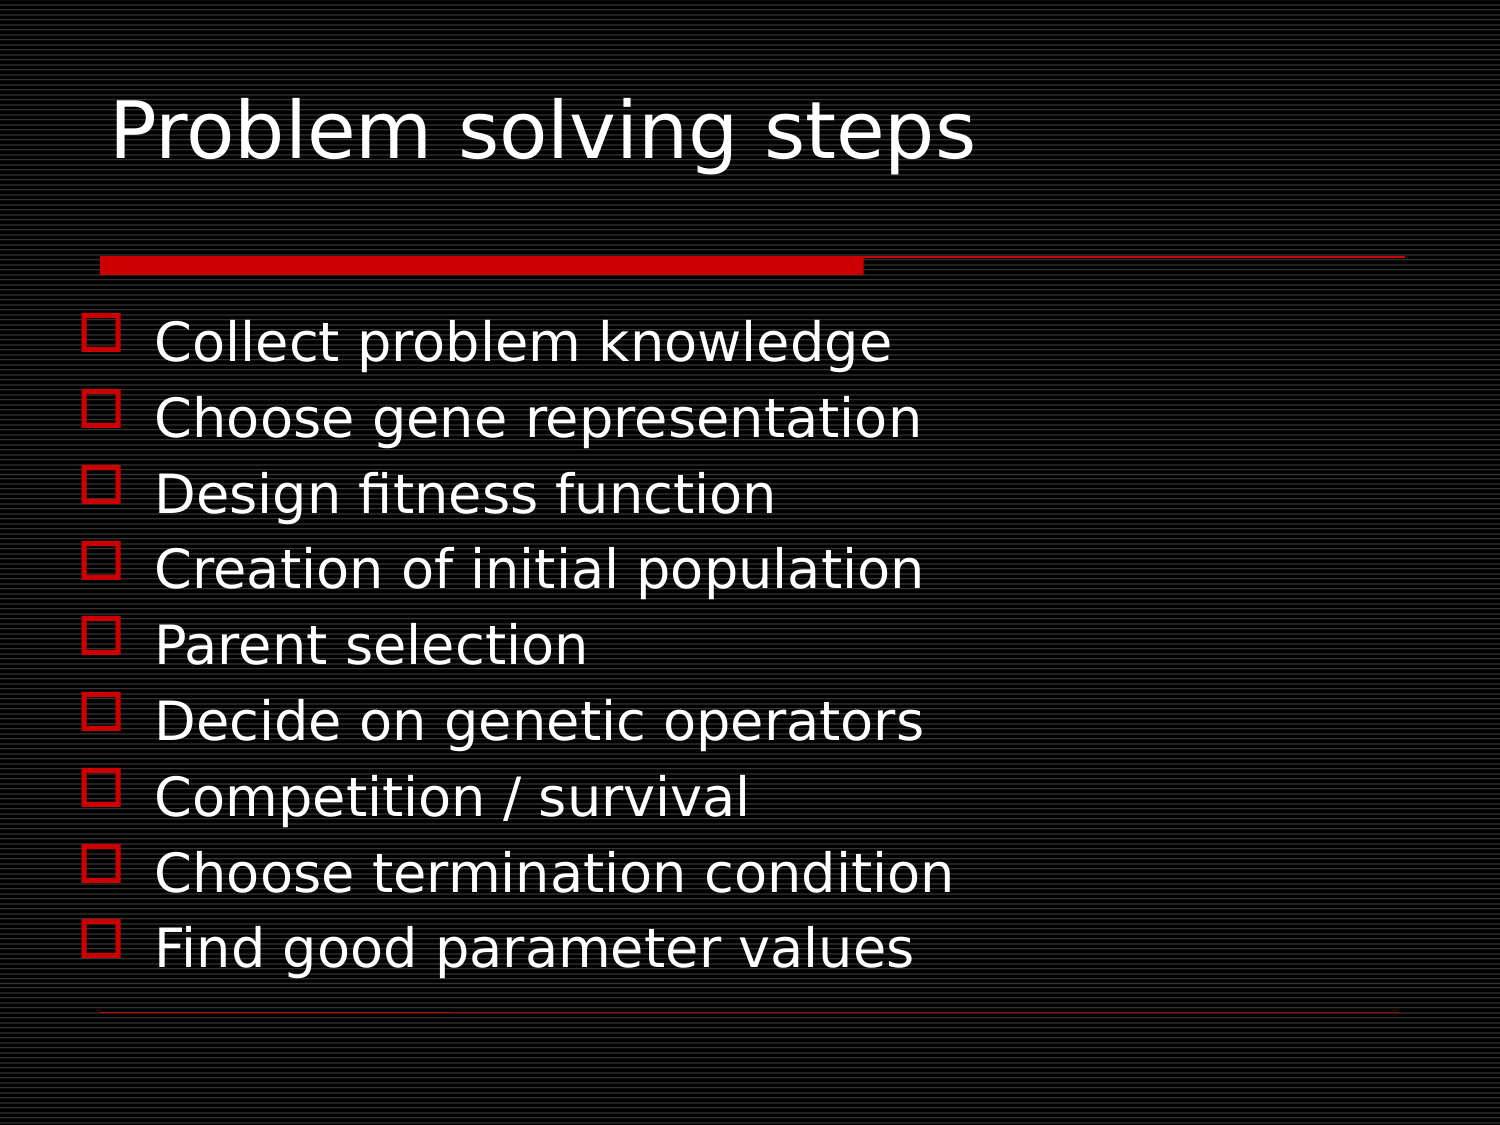

# Problem solving steps
Collect problem knowledge
Choose gene representation
Design fitness function
Creation of initial population
Parent selection
Decide on genetic operators
Competition / survival
Choose termination condition
Find good parameter values